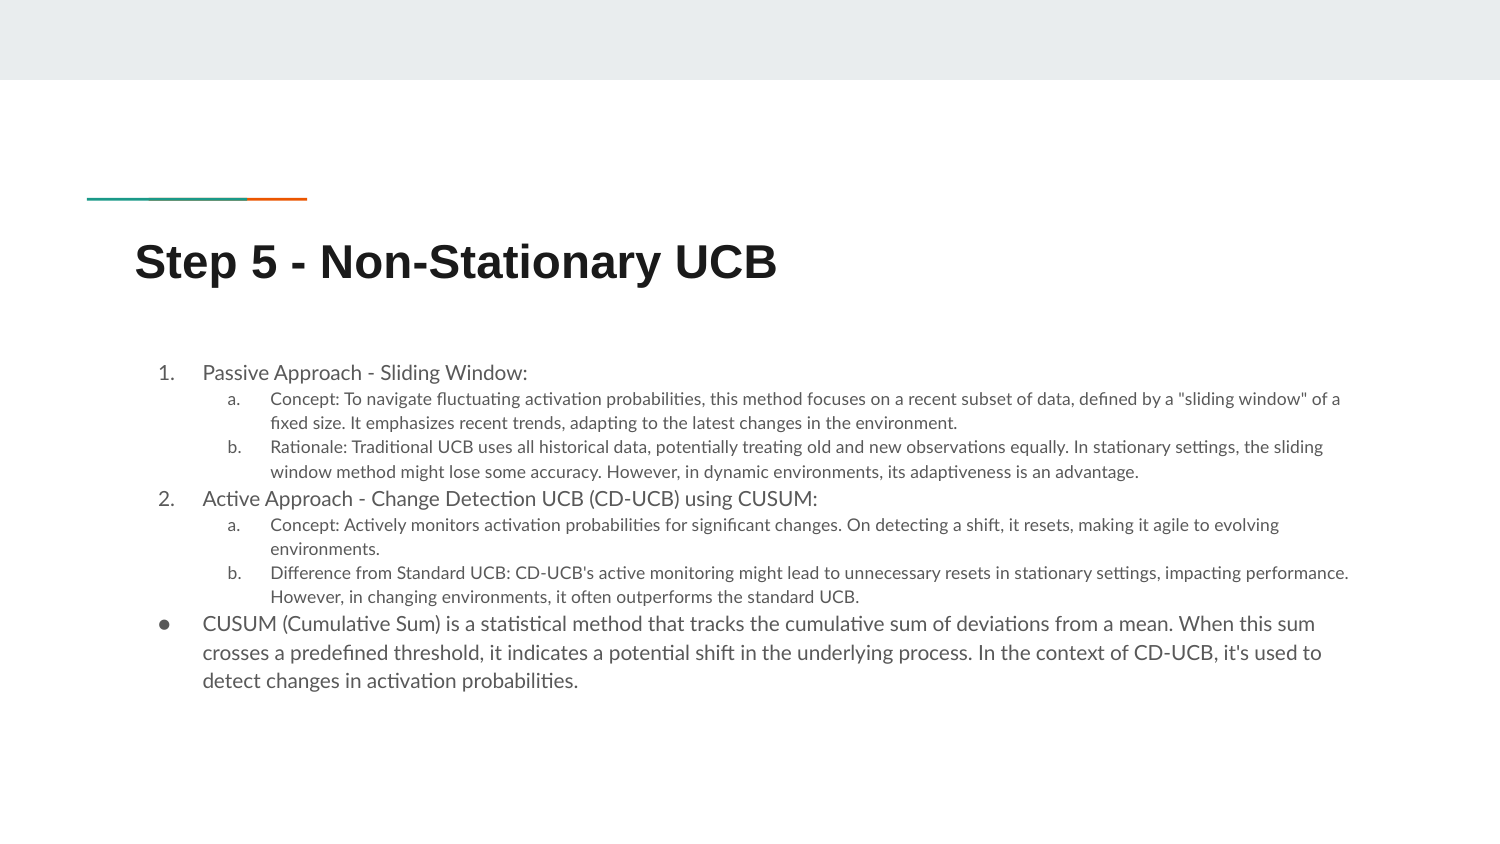

# Step 5 - Non-Stationary UCB
Passive Approach - Sliding Window:
Concept: To navigate fluctuating activation probabilities, this method focuses on a recent subset of data, defined by a "sliding window" of a fixed size. It emphasizes recent trends, adapting to the latest changes in the environment.
Rationale: Traditional UCB uses all historical data, potentially treating old and new observations equally. In stationary settings, the sliding window method might lose some accuracy. However, in dynamic environments, its adaptiveness is an advantage.
Active Approach - Change Detection UCB (CD-UCB) using CUSUM:
Concept: Actively monitors activation probabilities for significant changes. On detecting a shift, it resets, making it agile to evolving environments.
Difference from Standard UCB: CD-UCB's active monitoring might lead to unnecessary resets in stationary settings, impacting performance. However, in changing environments, it often outperforms the standard UCB.
CUSUM (Cumulative Sum) is a statistical method that tracks the cumulative sum of deviations from a mean. When this sum crosses a predefined threshold, it indicates a potential shift in the underlying process. In the context of CD-UCB, it's used to detect changes in activation probabilities.